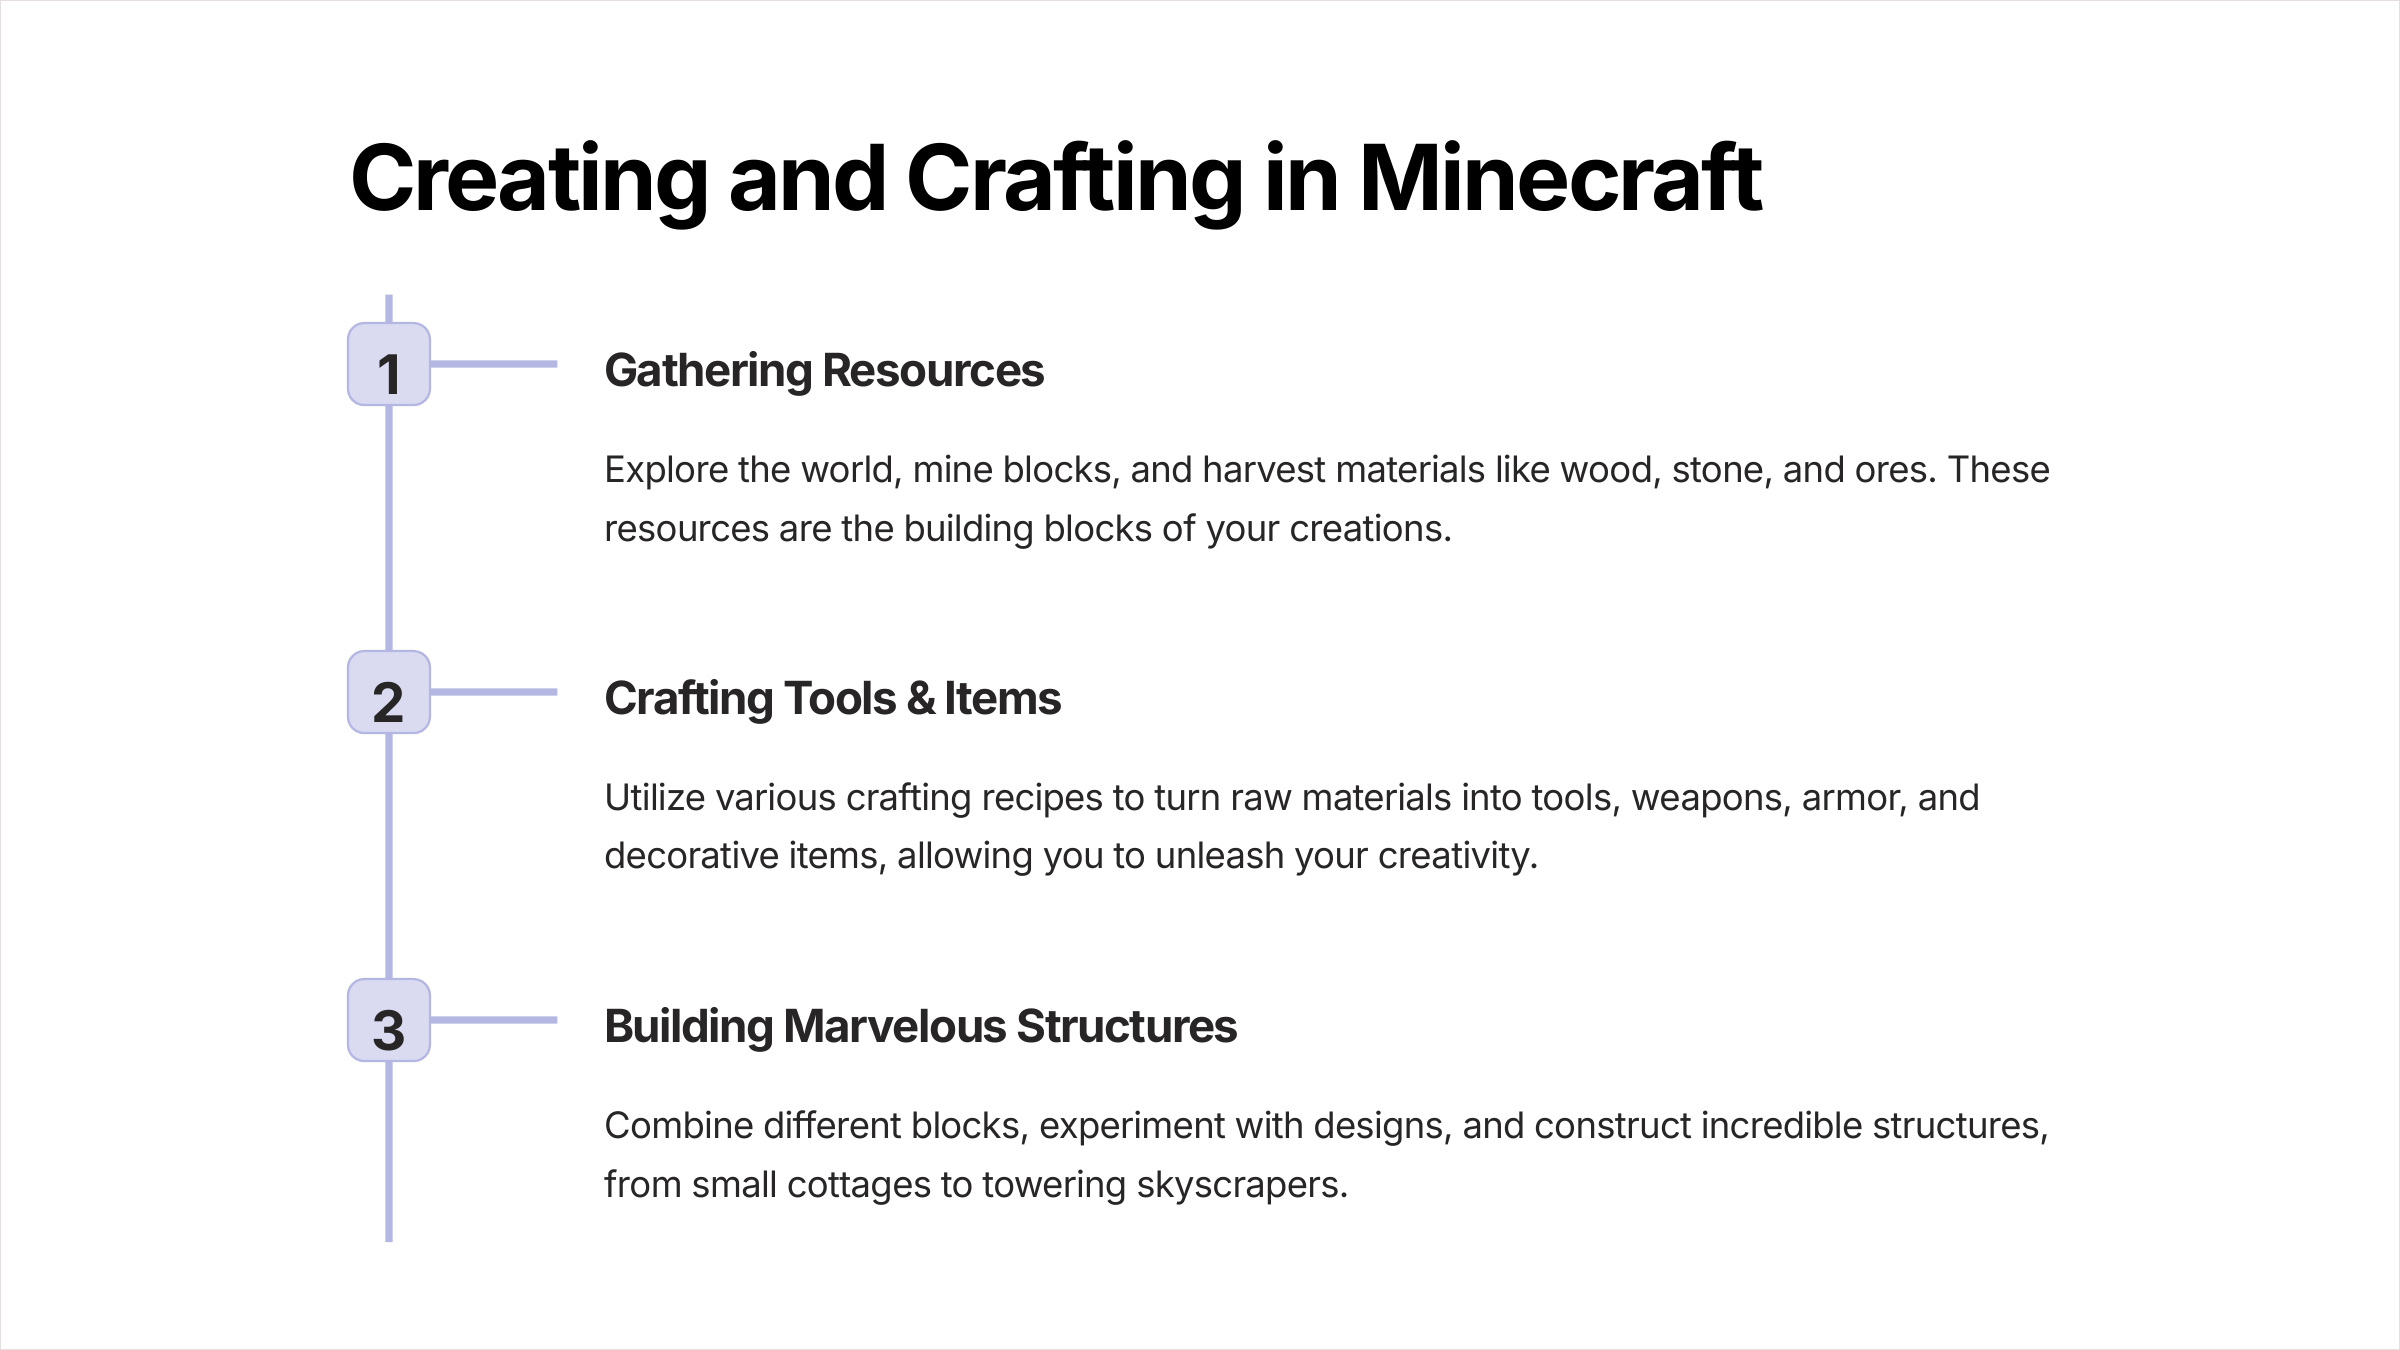

Creating and Crafting in Minecraft

1
Gathering Resources

Explore the world, mine blocks, and harvest materials like wood, stone, and ores. These resources are the building blocks of your creations.

2
Crafting Tools & Items

Utilize various crafting recipes to turn raw materials into tools, weapons, armor, and decorative items, allowing you to unleash your creativity.

3
Building Marvelous Structures

Combine different blocks, experiment with designs, and construct incredible structures, from small cottages to towering skyscrapers.